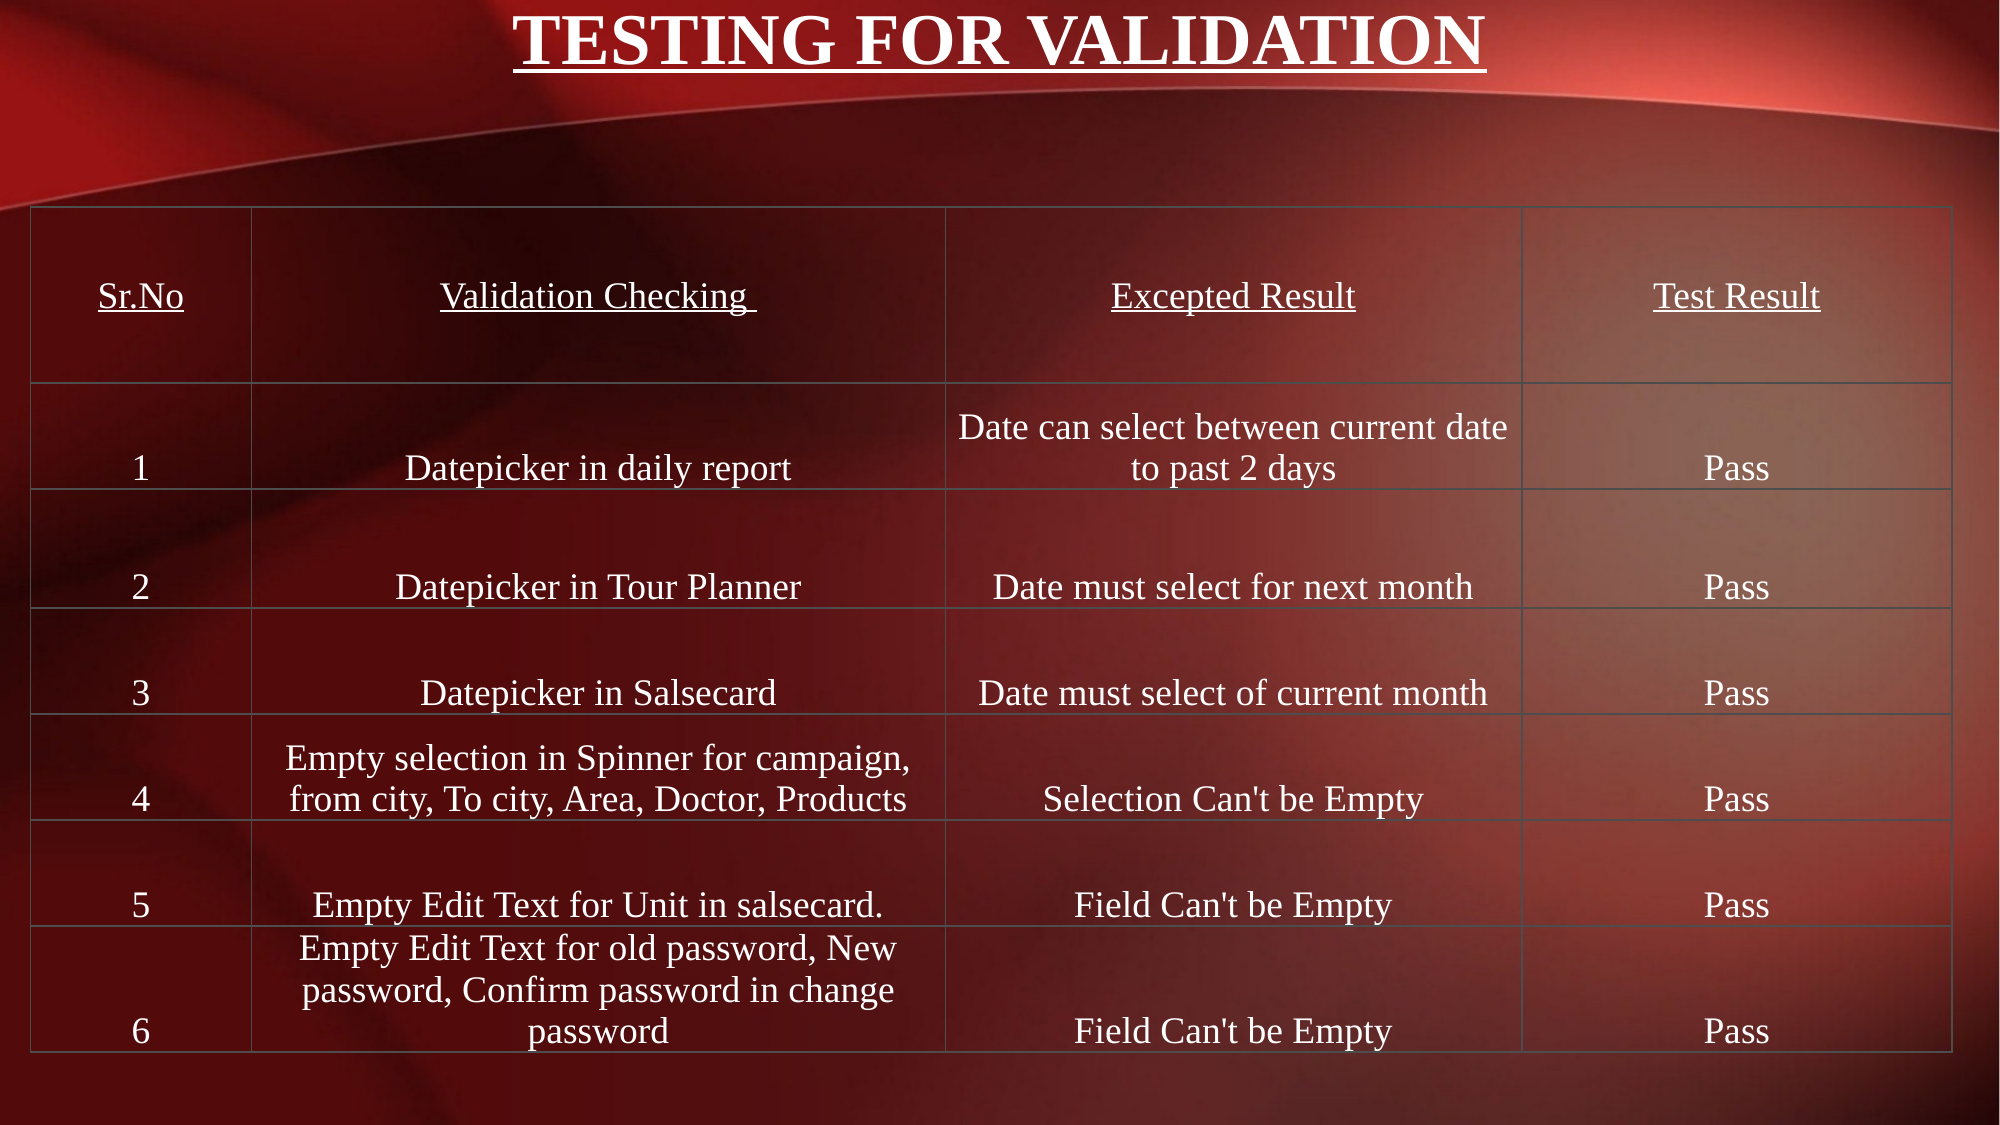

Testing For Validation
| Sr.No | Validation Checking | Excepted Result | Test Result |
| --- | --- | --- | --- |
| 1 | Datepicker in daily report | Date can select between current date to past 2 days | Pass |
| 2 | Datepicker in Tour Planner | Date must select for next month | Pass |
| 3 | Datepicker in Salsecard | Date must select of current month | Pass |
| 4 | Empty selection in Spinner for campaign, from city, To city, Area, Doctor, Products | Selection Can't be Empty | Pass |
| 5 | Empty Edit Text for Unit in salsecard. | Field Can't be Empty | Pass |
| 6 | Empty Edit Text for old password, New password, Confirm password in change password | Field Can't be Empty | Pass |